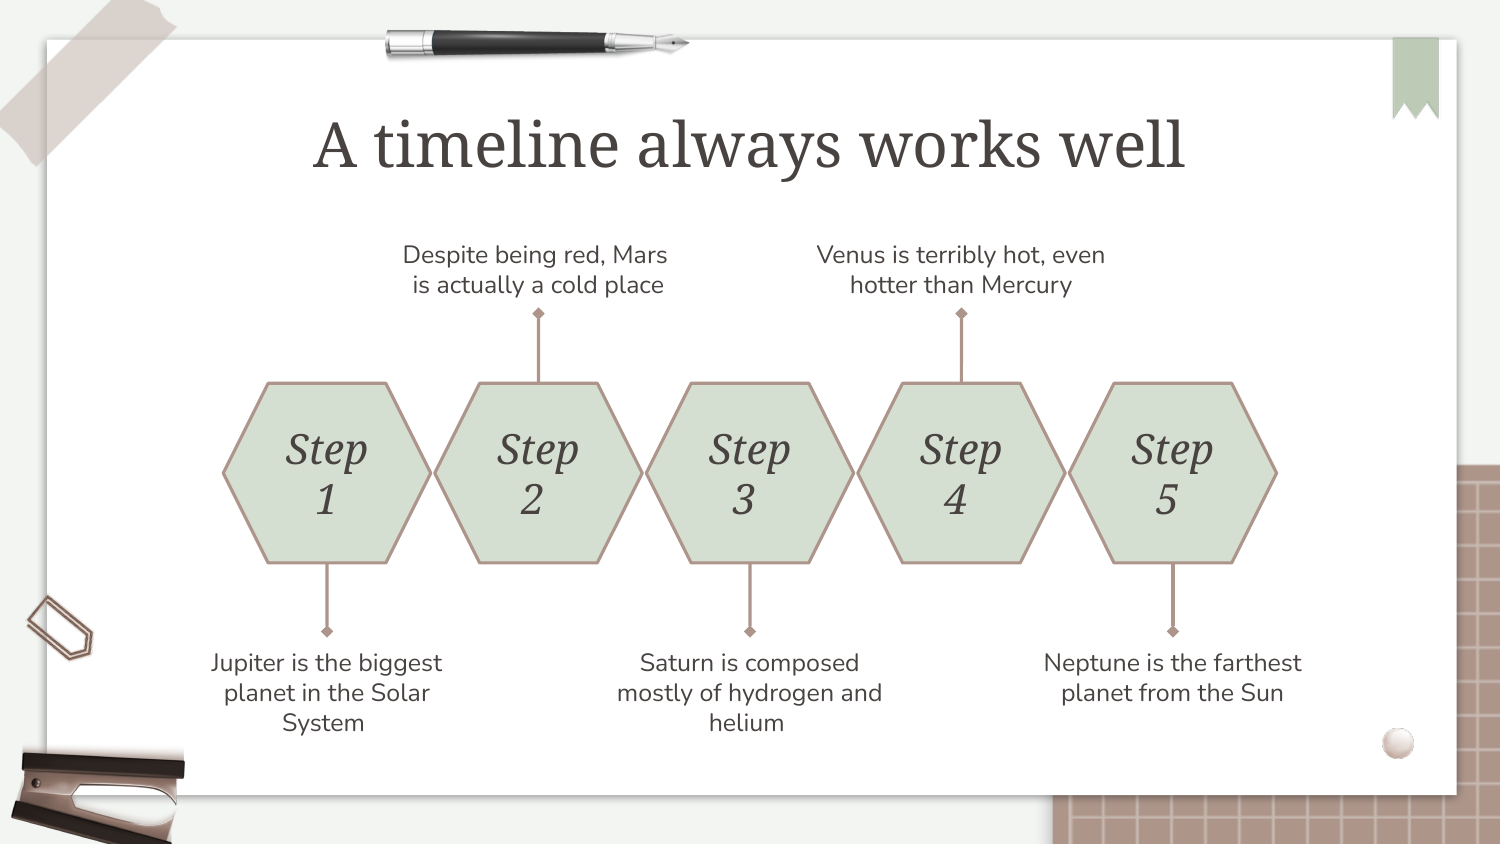

# A timeline always works well
Despite being red, Mars
 is actually a cold place
Venus is terribly hot, even hotter than Mercury
Step 1
Step 2
Step 3
Step 4
Step 5

Jupiter is the biggest planet in the Solar System

Saturn is composed mostly of hydrogen and helium

Neptune is the farthest planet from the Sun